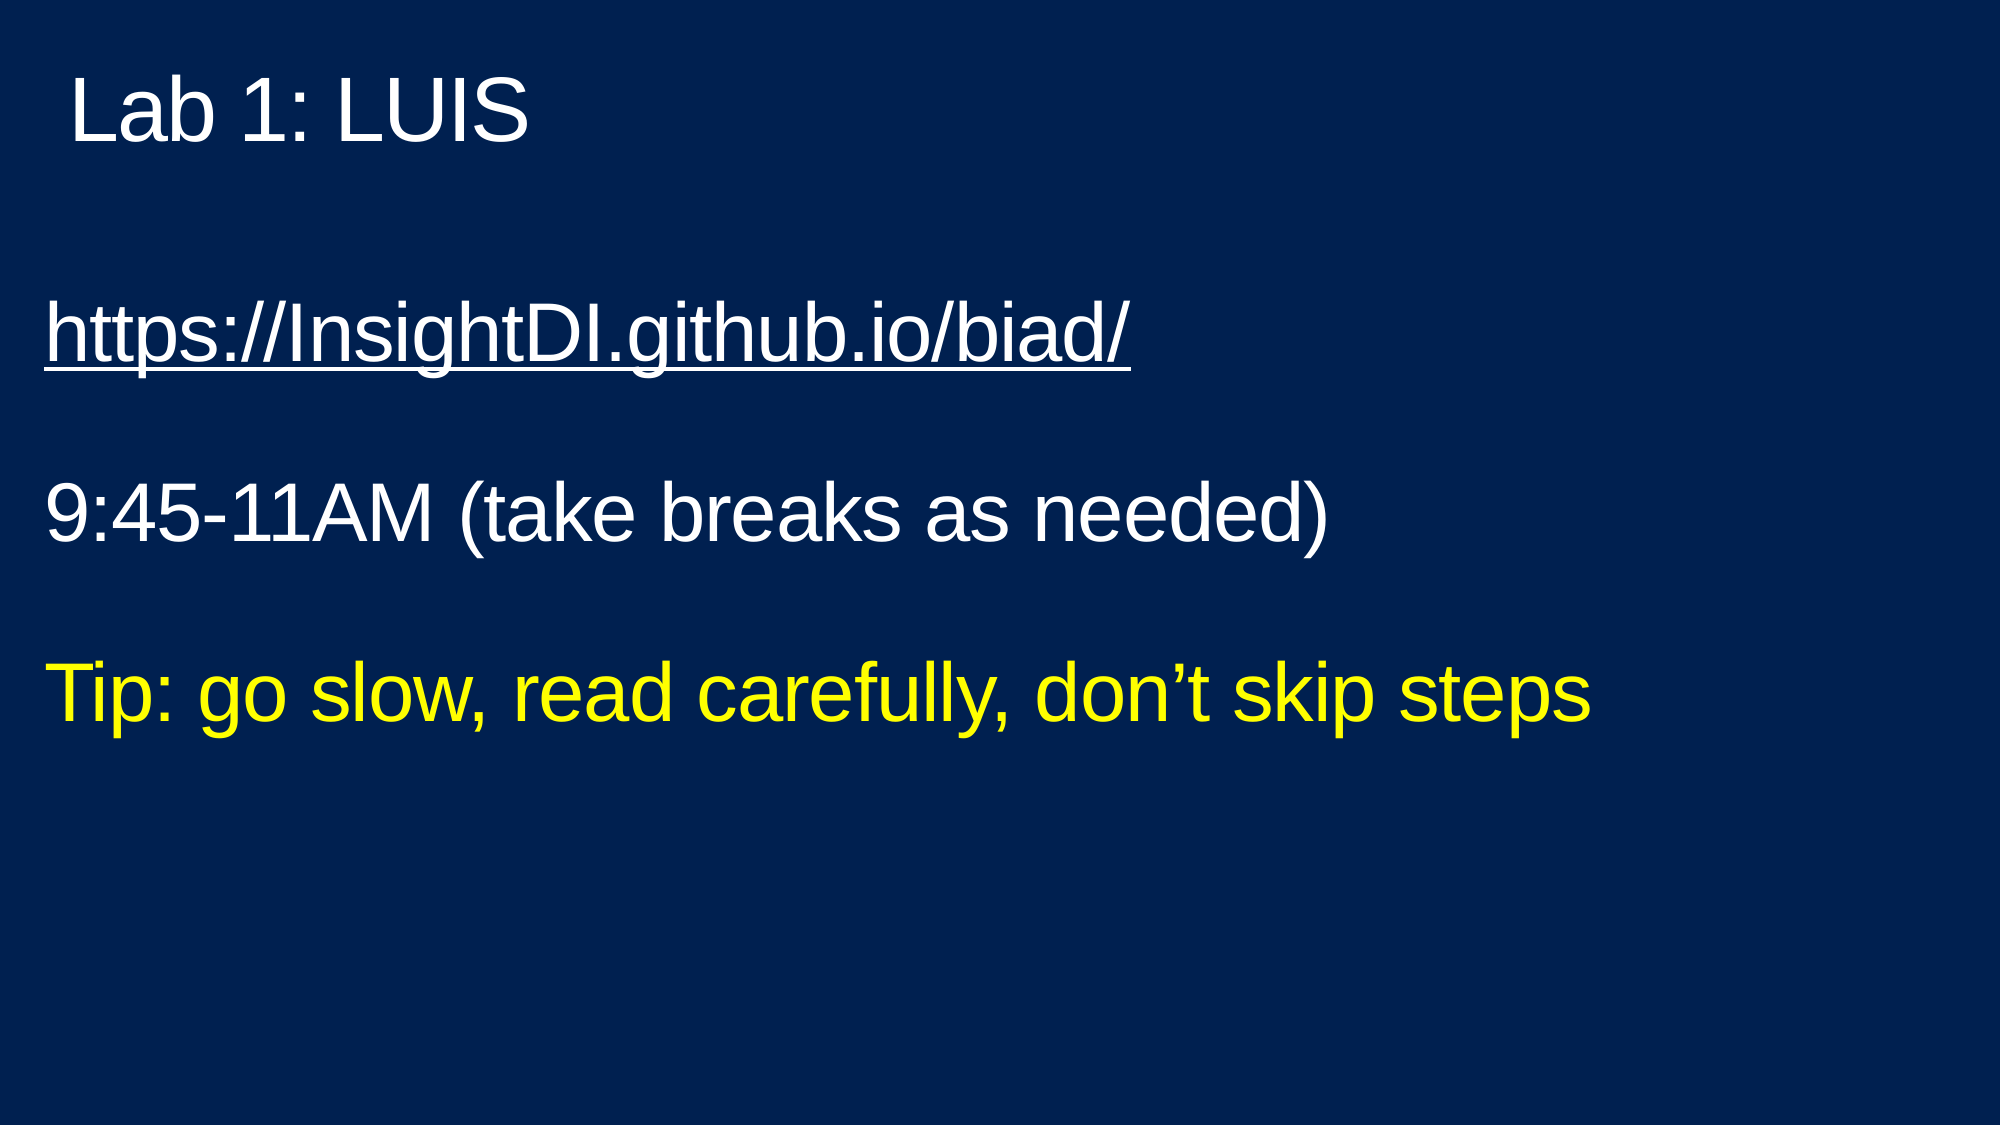

Lab 1: LUIS

# https://InsightDI.github.io/biad/ 9:45-11AM (take breaks as needed) Tip: go slow, read carefully, don’t skip steps